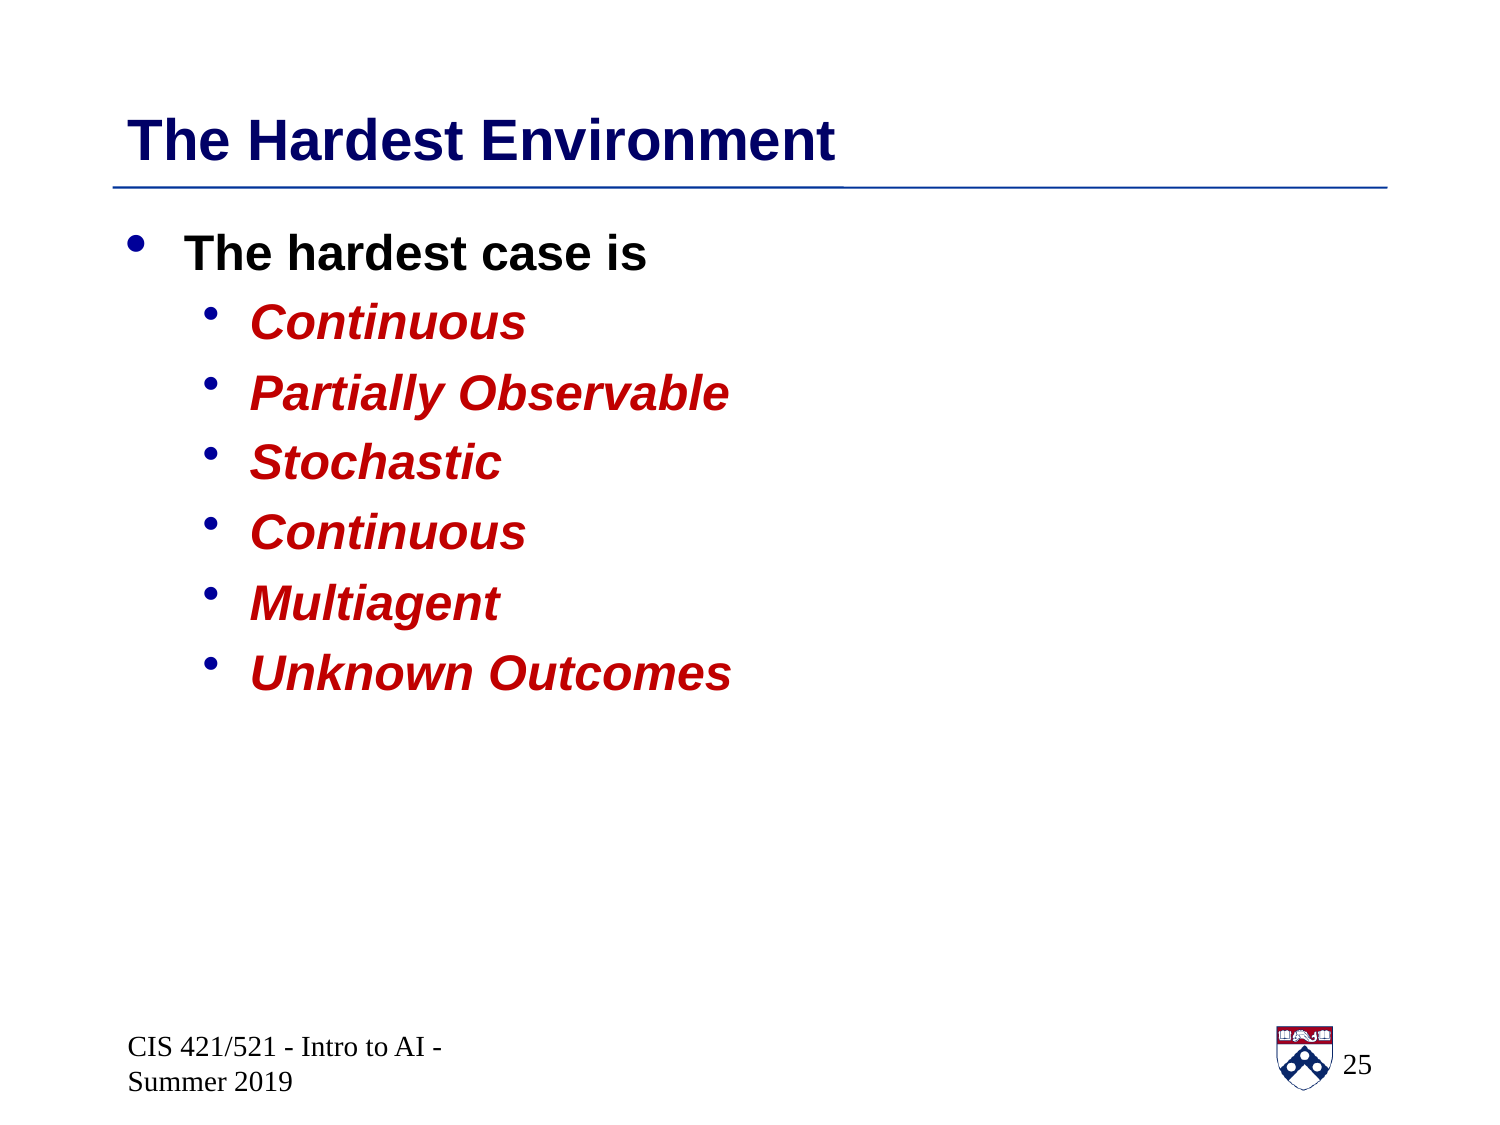

# The Hardest Environment
The hardest case is
Continuous
Partially Observable
Stochastic
Continuous
Multiagent
Unknown Outcomes
CIS 421/521 - Intro to AI - Summer 2019
25